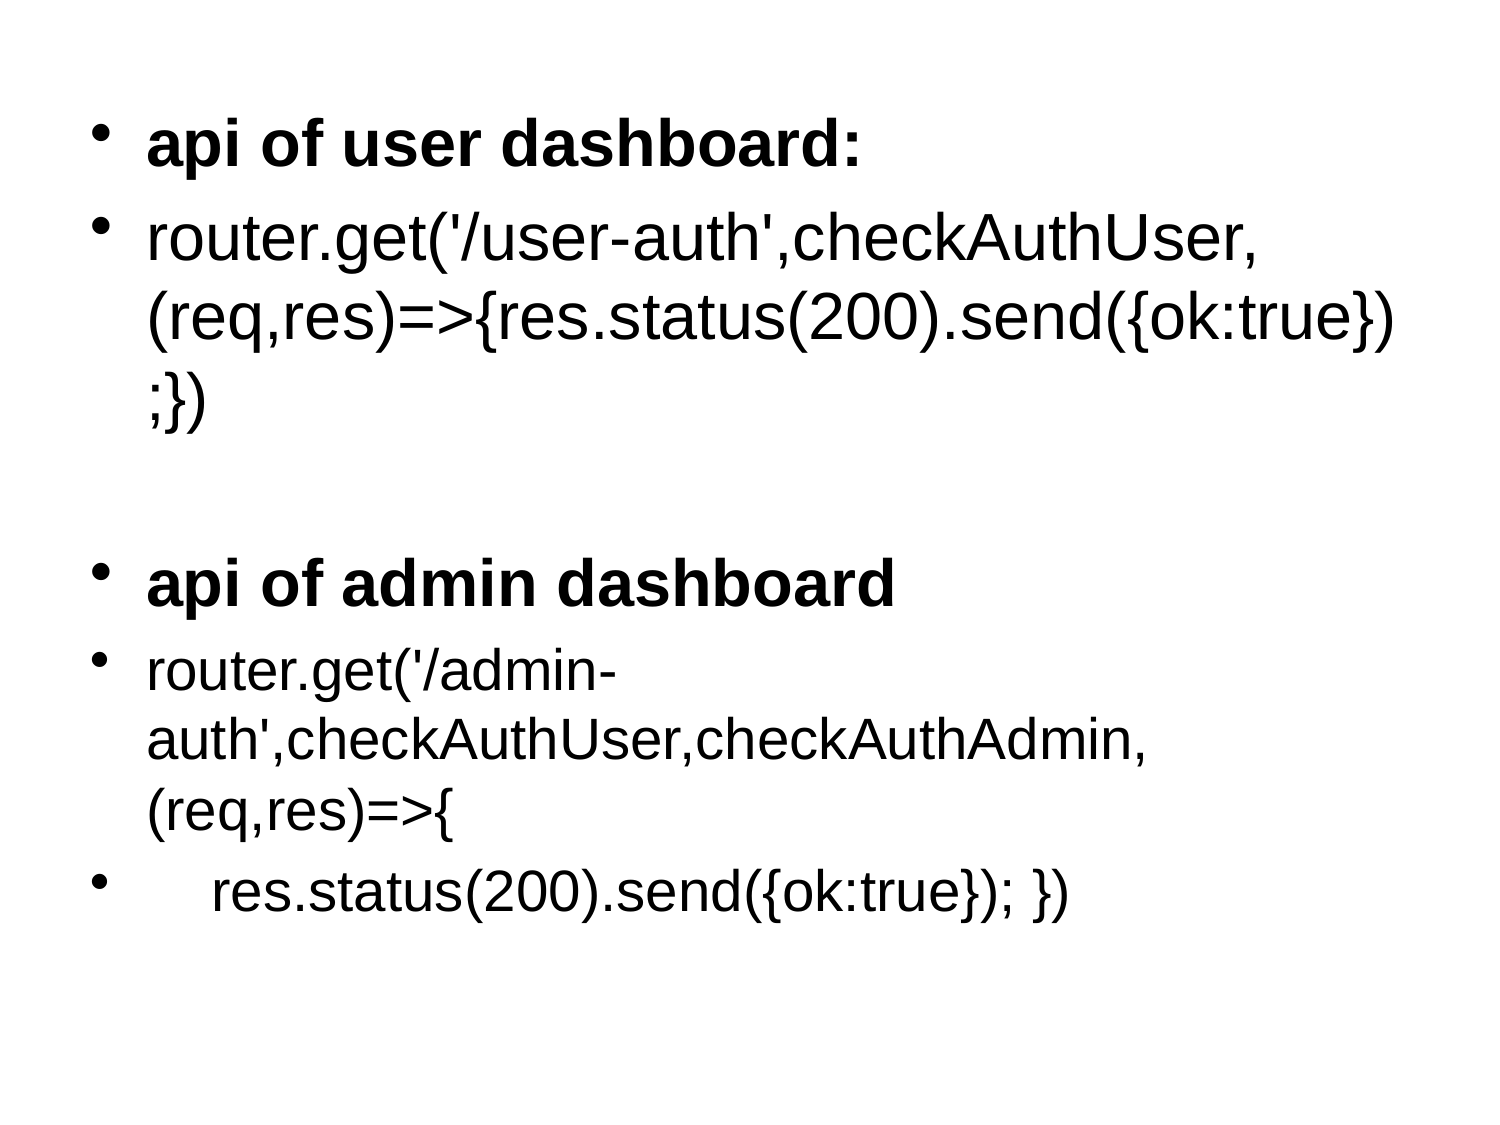

api of user dashboard:
router.get('/user-auth',checkAuthUser,(req,res)=>{res.status(200).send({ok:true});})

api of admin dashboard
router.get('/admin-auth',checkAuthUser,checkAuthAdmin,(req,res)=>{
    res.status(200).send({ok:true}); })